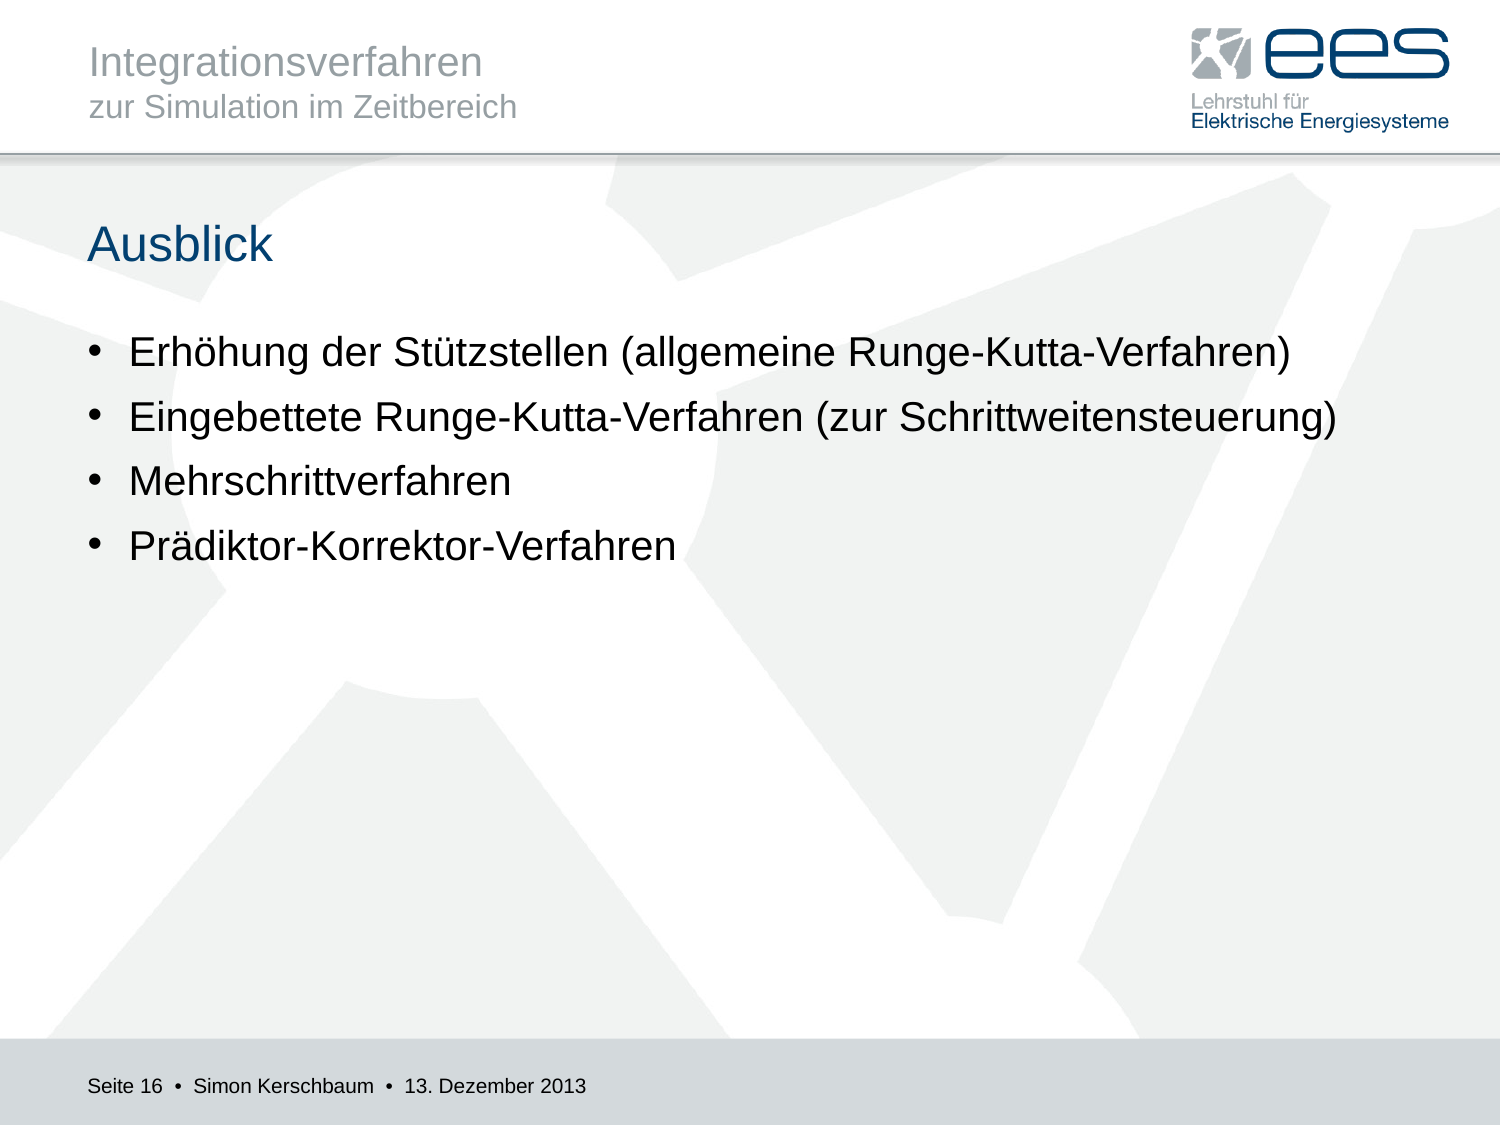

# Ausblick
Erhöhung der Stützstellen (allgemeine Runge-Kutta-Verfahren)
Eingebettete Runge-Kutta-Verfahren (zur Schrittweitensteuerung)
Mehrschrittverfahren
Prädiktor-Korrektor-Verfahren